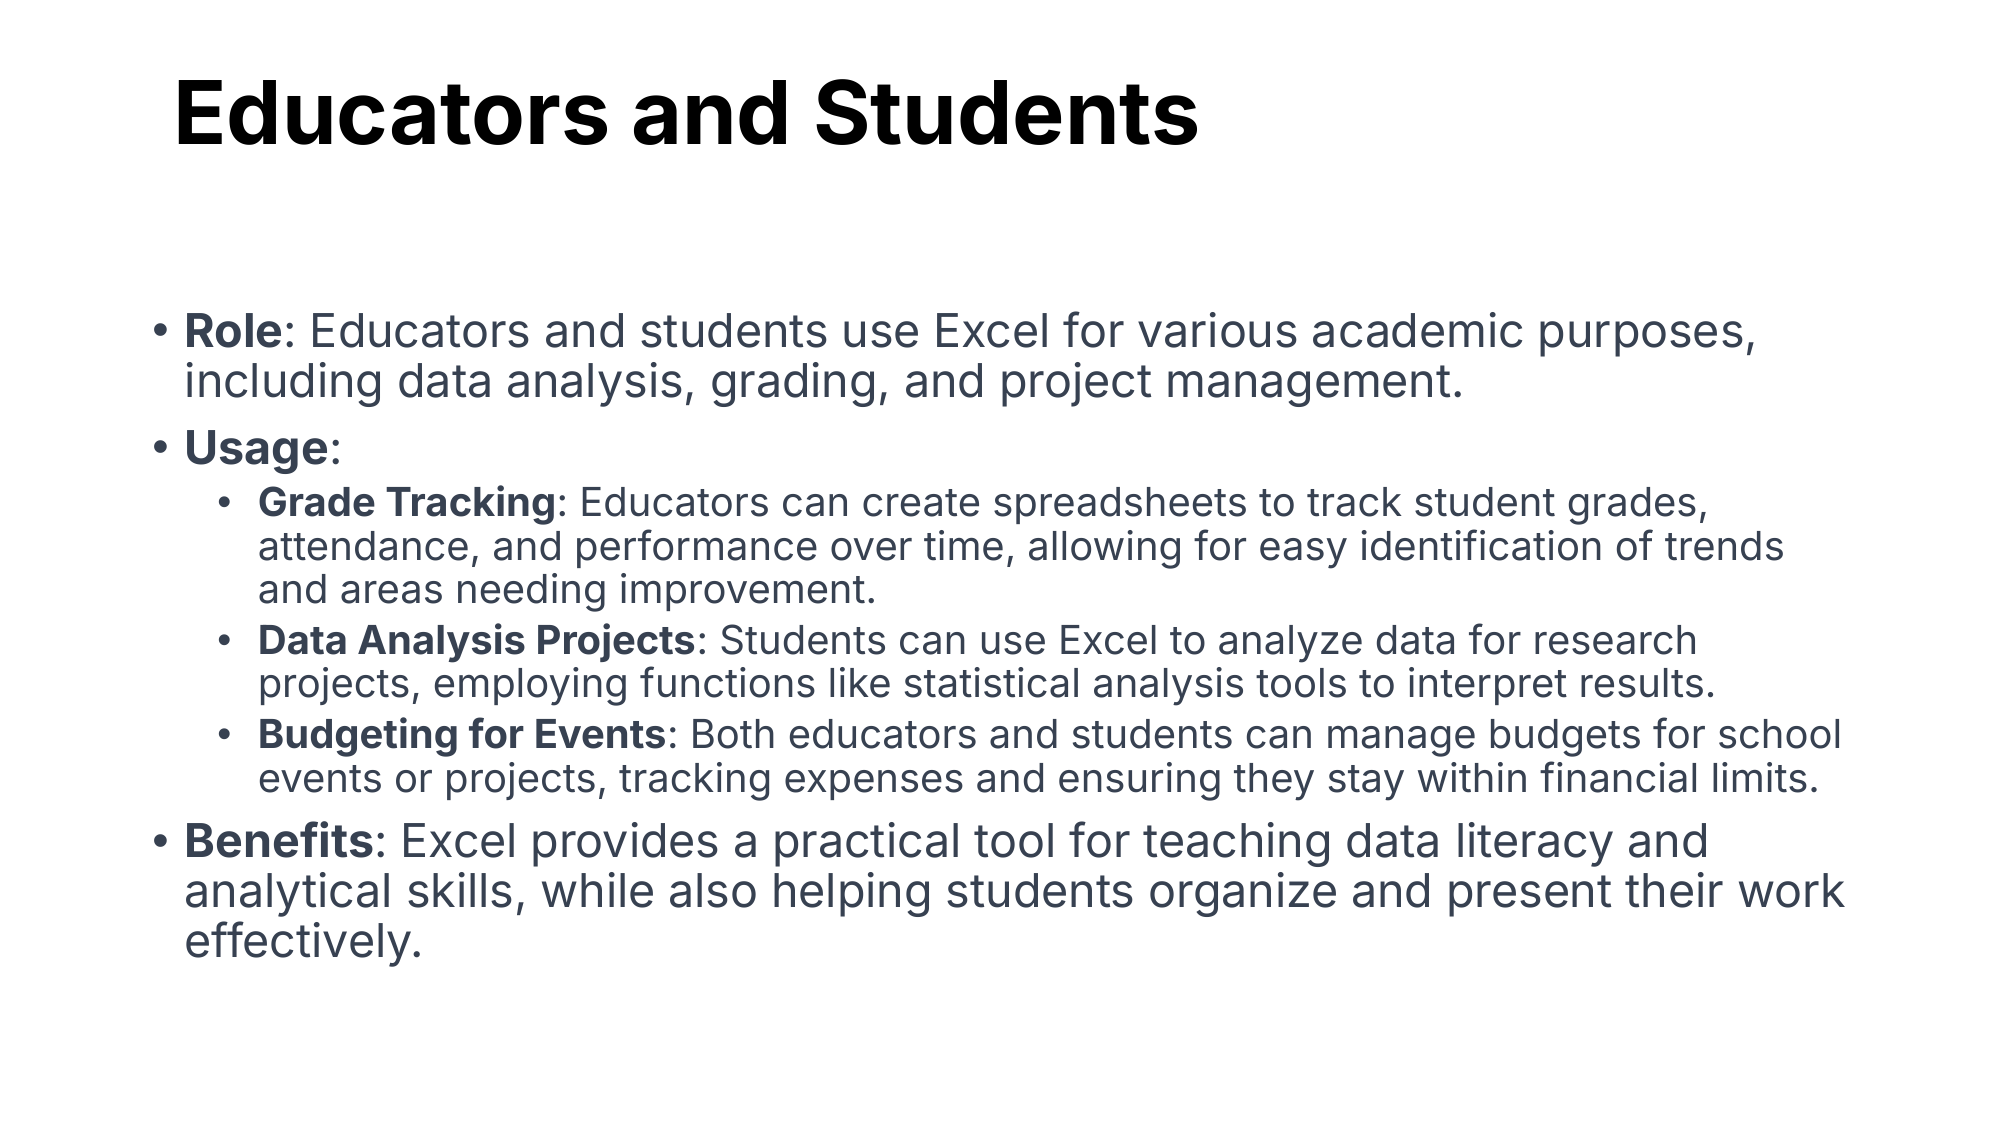

# Educators and Students
Role: Educators and students use Excel for various academic purposes, including data analysis, grading, and project management.
Usage:
Grade Tracking: Educators can create spreadsheets to track student grades, attendance, and performance over time, allowing for easy identification of trends and areas needing improvement.
Data Analysis Projects: Students can use Excel to analyze data for research projects, employing functions like statistical analysis tools to interpret results.
Budgeting for Events: Both educators and students can manage budgets for school events or projects, tracking expenses and ensuring they stay within financial limits.
Benefits: Excel provides a practical tool for teaching data literacy and analytical skills, while also helping students organize and present their work effectively.